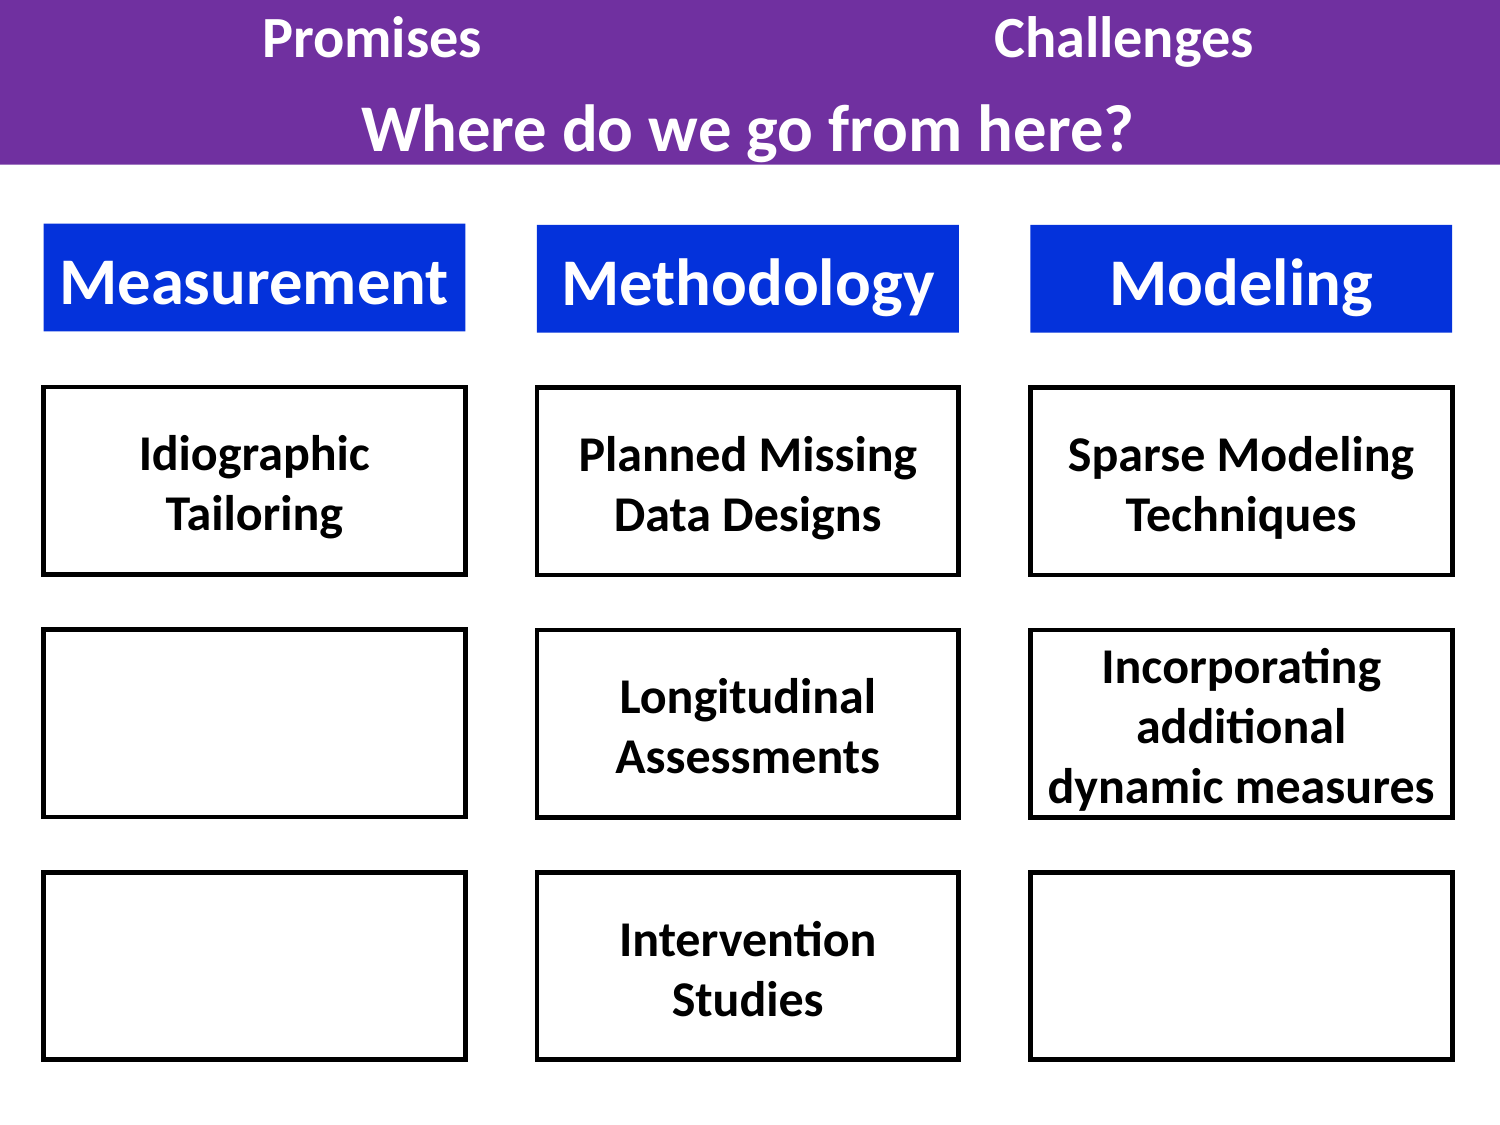

| Promises | Challenges |
| --- | --- |
Where do we go from here?
Measurement
Methodology
Modeling
Idiographic Tailoring
Planned Missing Data Designs
Sparse Modeling Techniques

Incorporating additional dynamic measures
Longitudinal Assessments

Intervention Studies